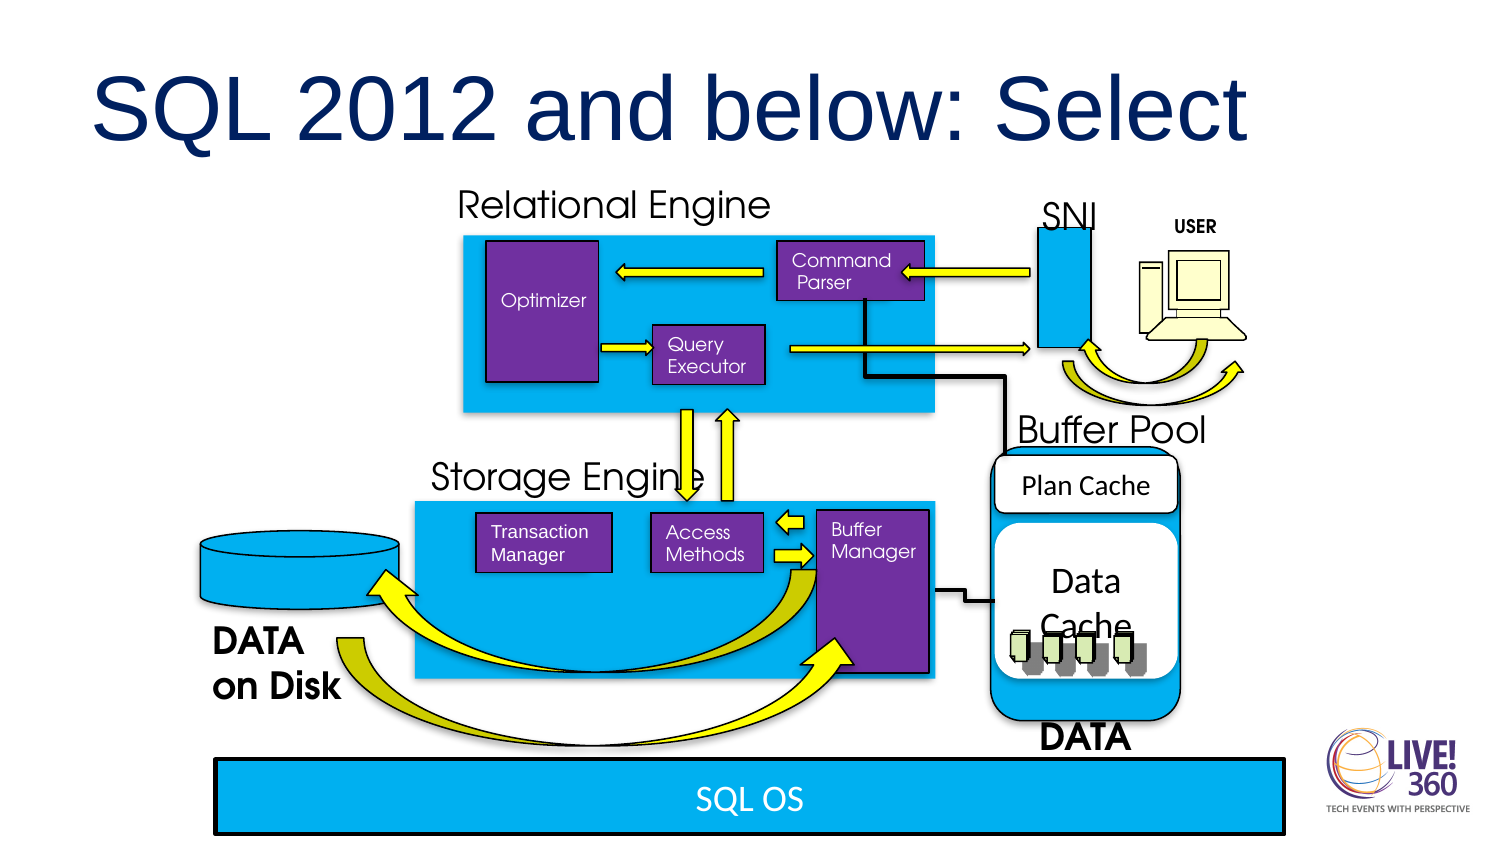

# SQL 2012 and below: Select
Relational Engine
SNI
USER

Command
 Parser

Optimizer

Query
Executor

Buffer Pool

Storage Engine

Plan Cache

Buffer
Manager

Transaction
Manager

Access
Methods
Data Cache

DATA on Disk

DATA
SQL OS